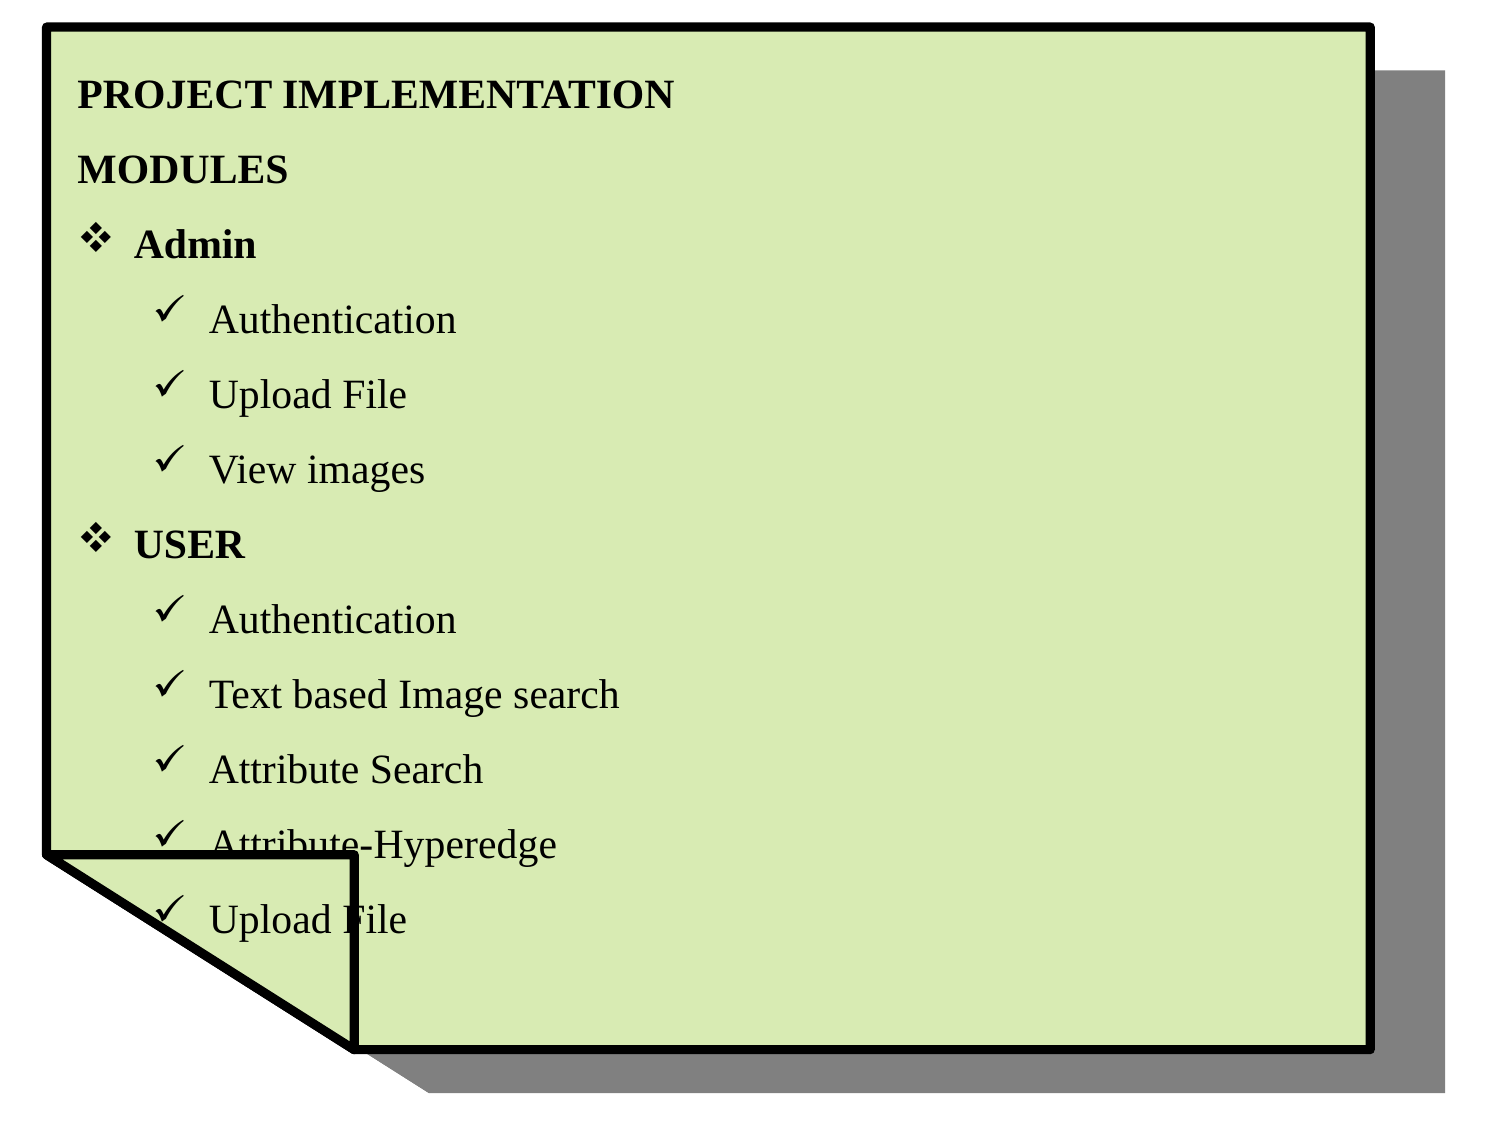

PROJECT IMPLEMENTATION
MODULES
Admin
Authentication
Upload File
View images
USER
Authentication
Text based Image search
Attribute Search
Attribute-Hyperedge
Upload File